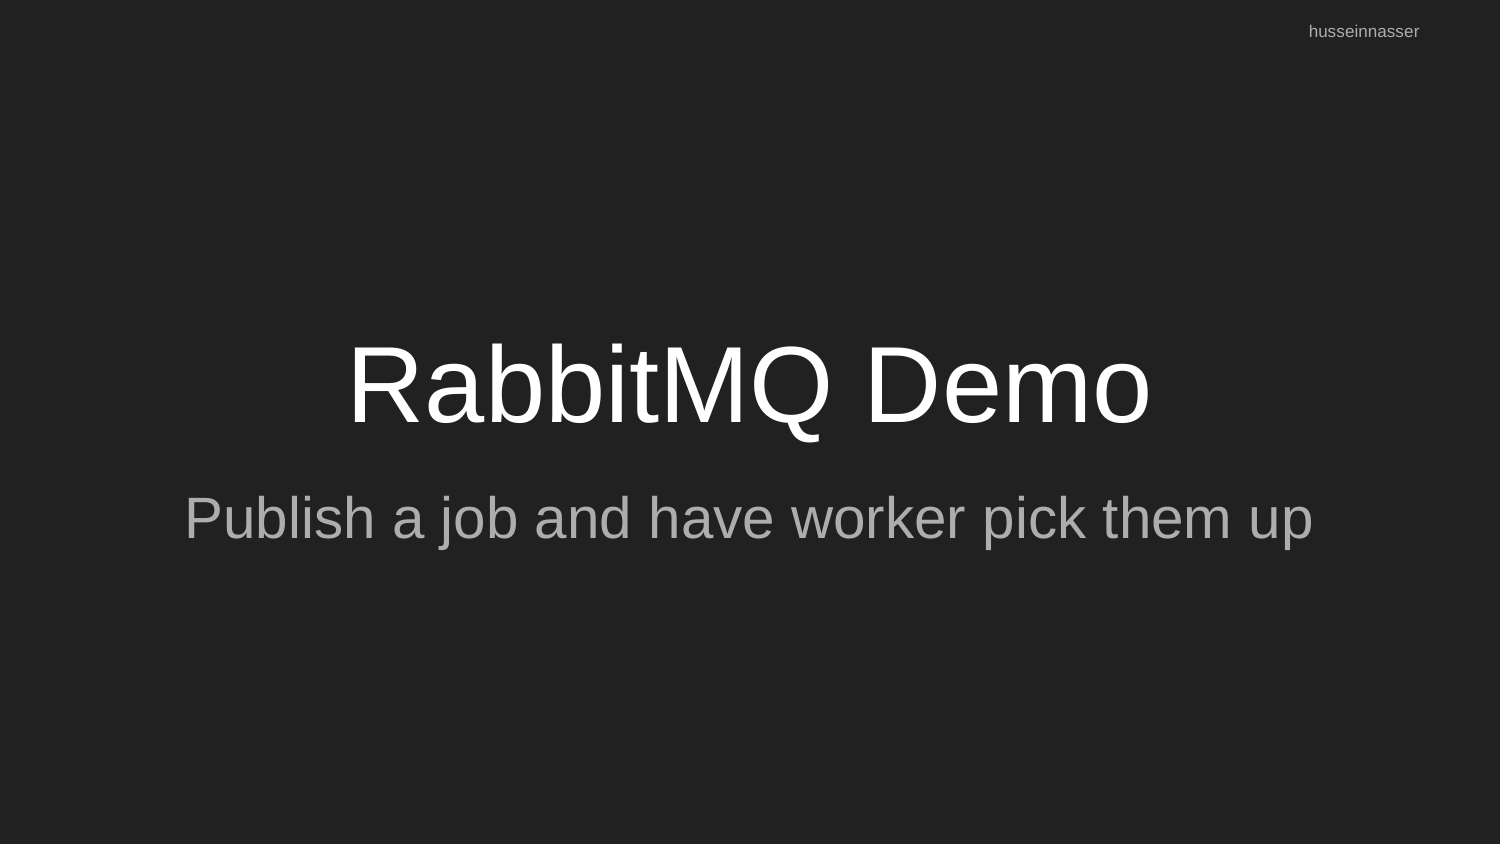

husseinnasser
# RabbitMQ Demo
Publish a job and have worker pick them up